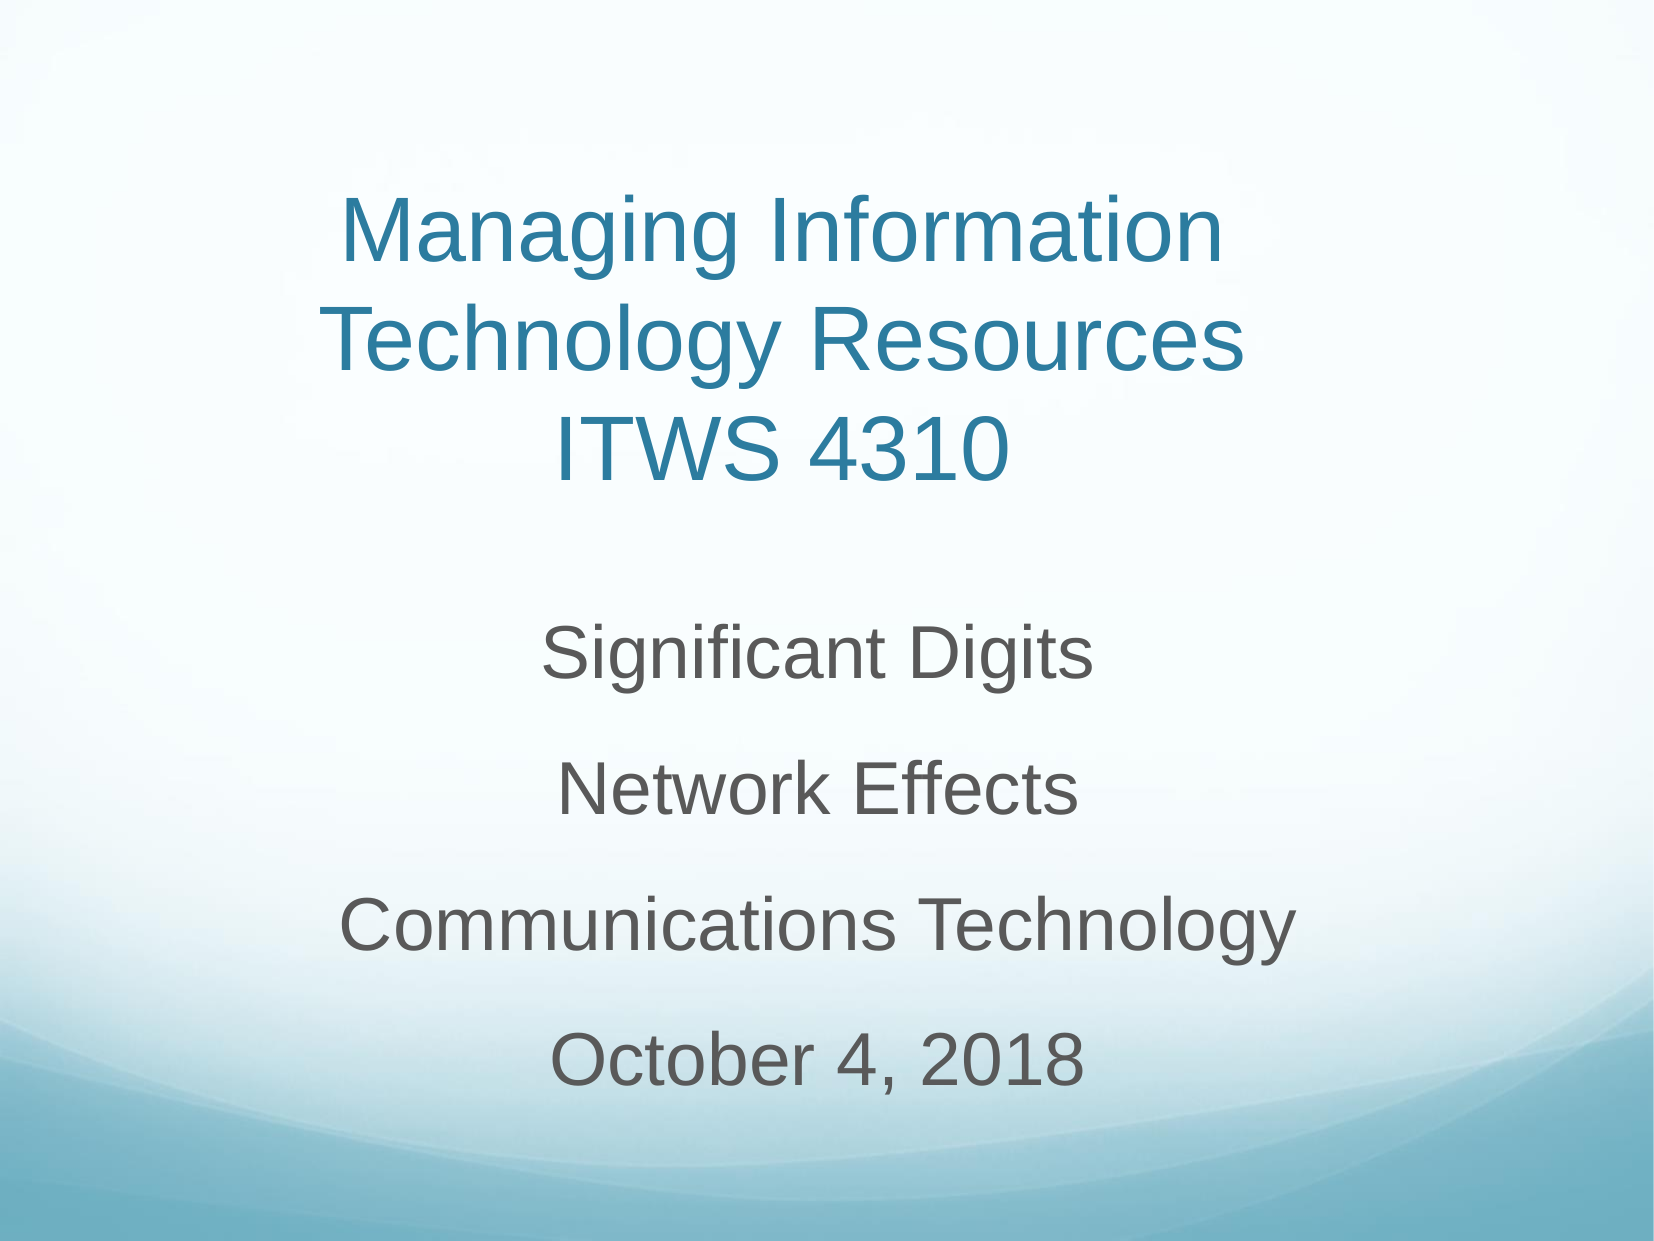

# Managing Information Technology Resources ITWS 4310
Significant Digits
Network Effects
Communications Technology
October 4, 2018